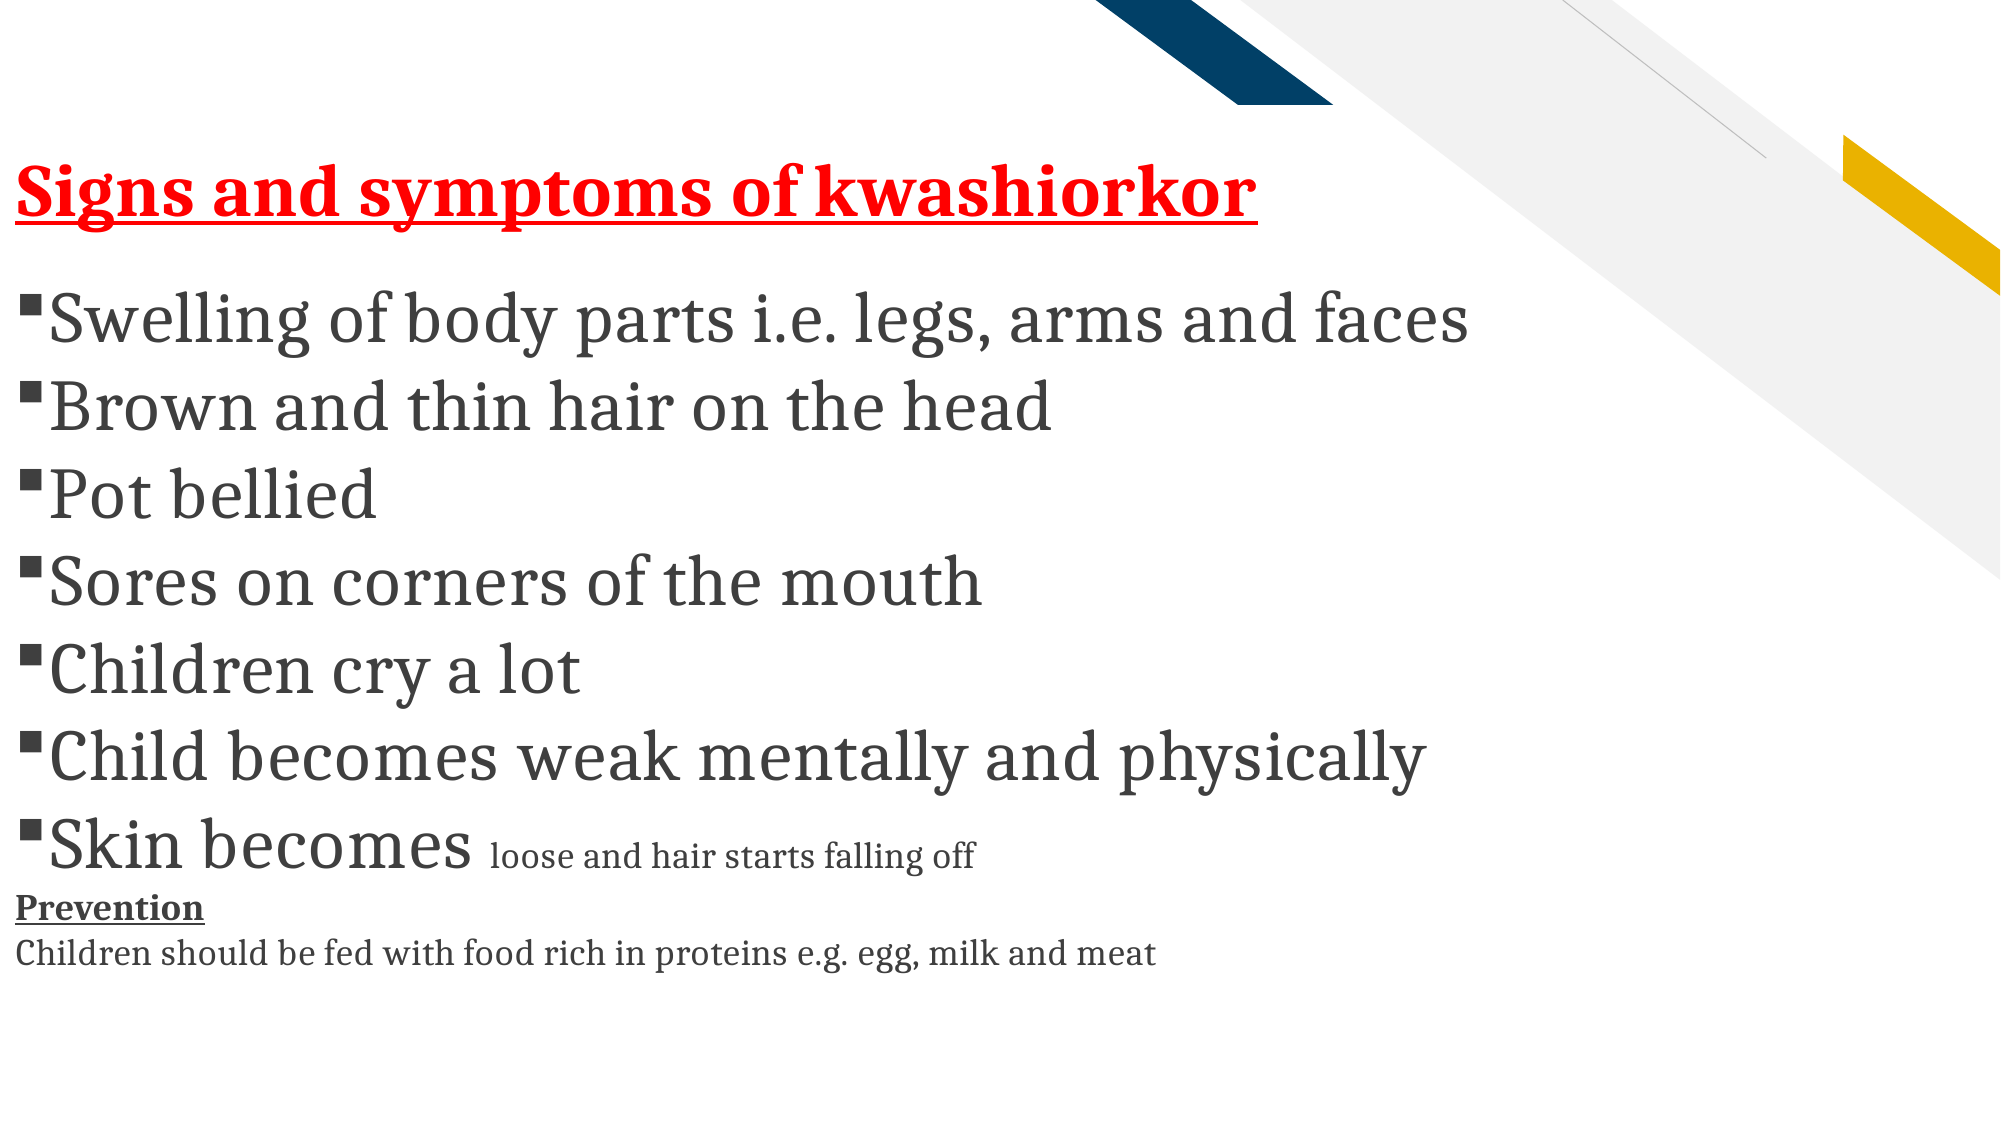

Signs and symptoms of kwashiorkor
Swelling of body parts i.e. legs, arms and faces
Brown and thin hair on the head
Pot bellied
Sores on corners of the mouth
Children cry a lot
Child becomes weak mentally and physically
Skin becomes loose and hair starts falling off
Prevention
Children should be fed with food rich in proteins e.g. egg, milk and meat